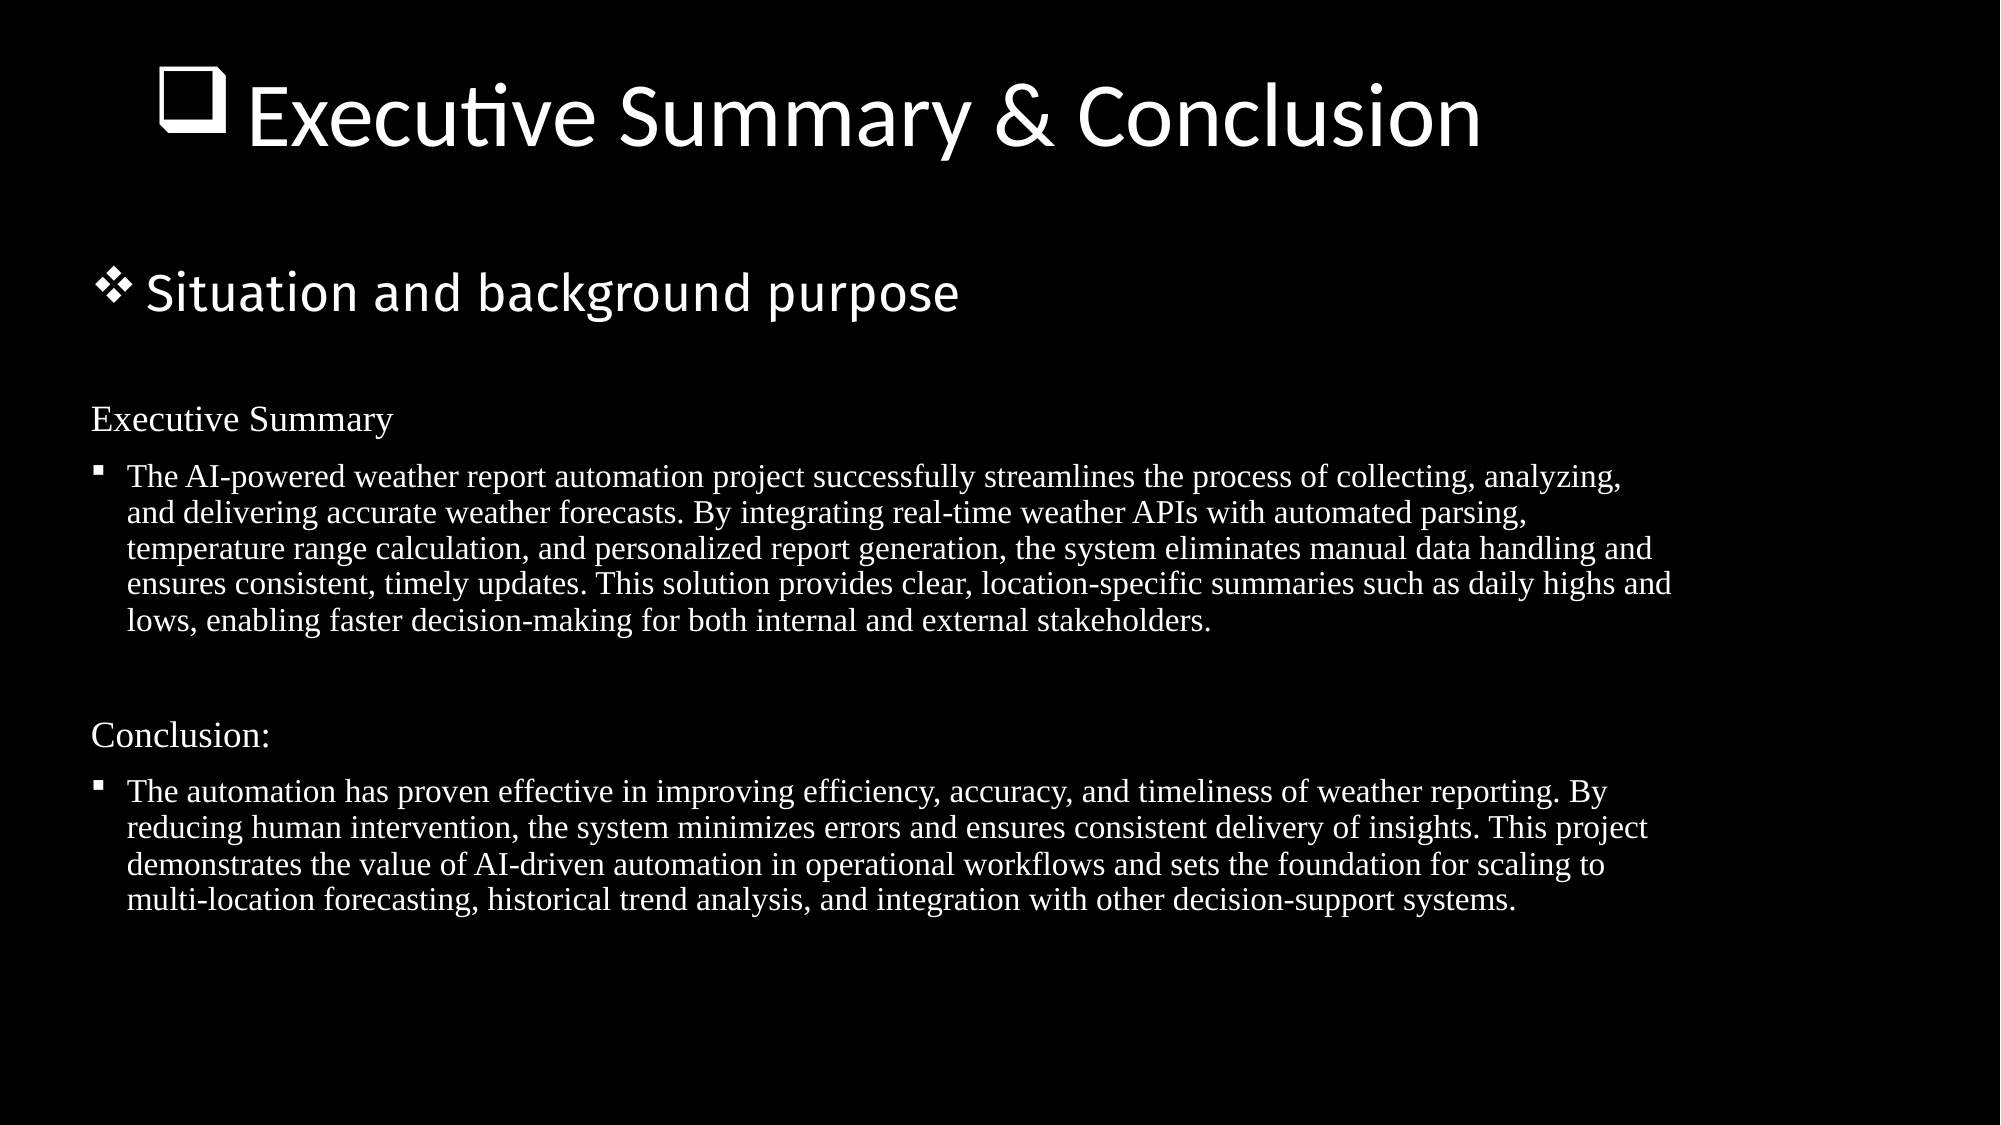

# Executive Summary & Conclusion
 Situation and background purpose

Executive Summary
The AI-powered weather report automation project successfully streamlines the process of collecting, analyzing, and delivering accurate weather forecasts. By integrating real-time weather APIs with automated parsing, temperature range calculation, and personalized report generation, the system eliminates manual data handling and ensures consistent, timely updates. This solution provides clear, location-specific summaries such as daily highs and lows, enabling faster decision-making for both internal and external stakeholders.

Conclusion:
The automation has proven effective in improving efficiency, accuracy, and timeliness of weather reporting. By reducing human intervention, the system minimizes errors and ensures consistent delivery of insights. This project demonstrates the value of AI-driven automation in operational workflows and sets the foundation for scaling to multi-location forecasting, historical trend analysis, and integration with other decision-support systems.